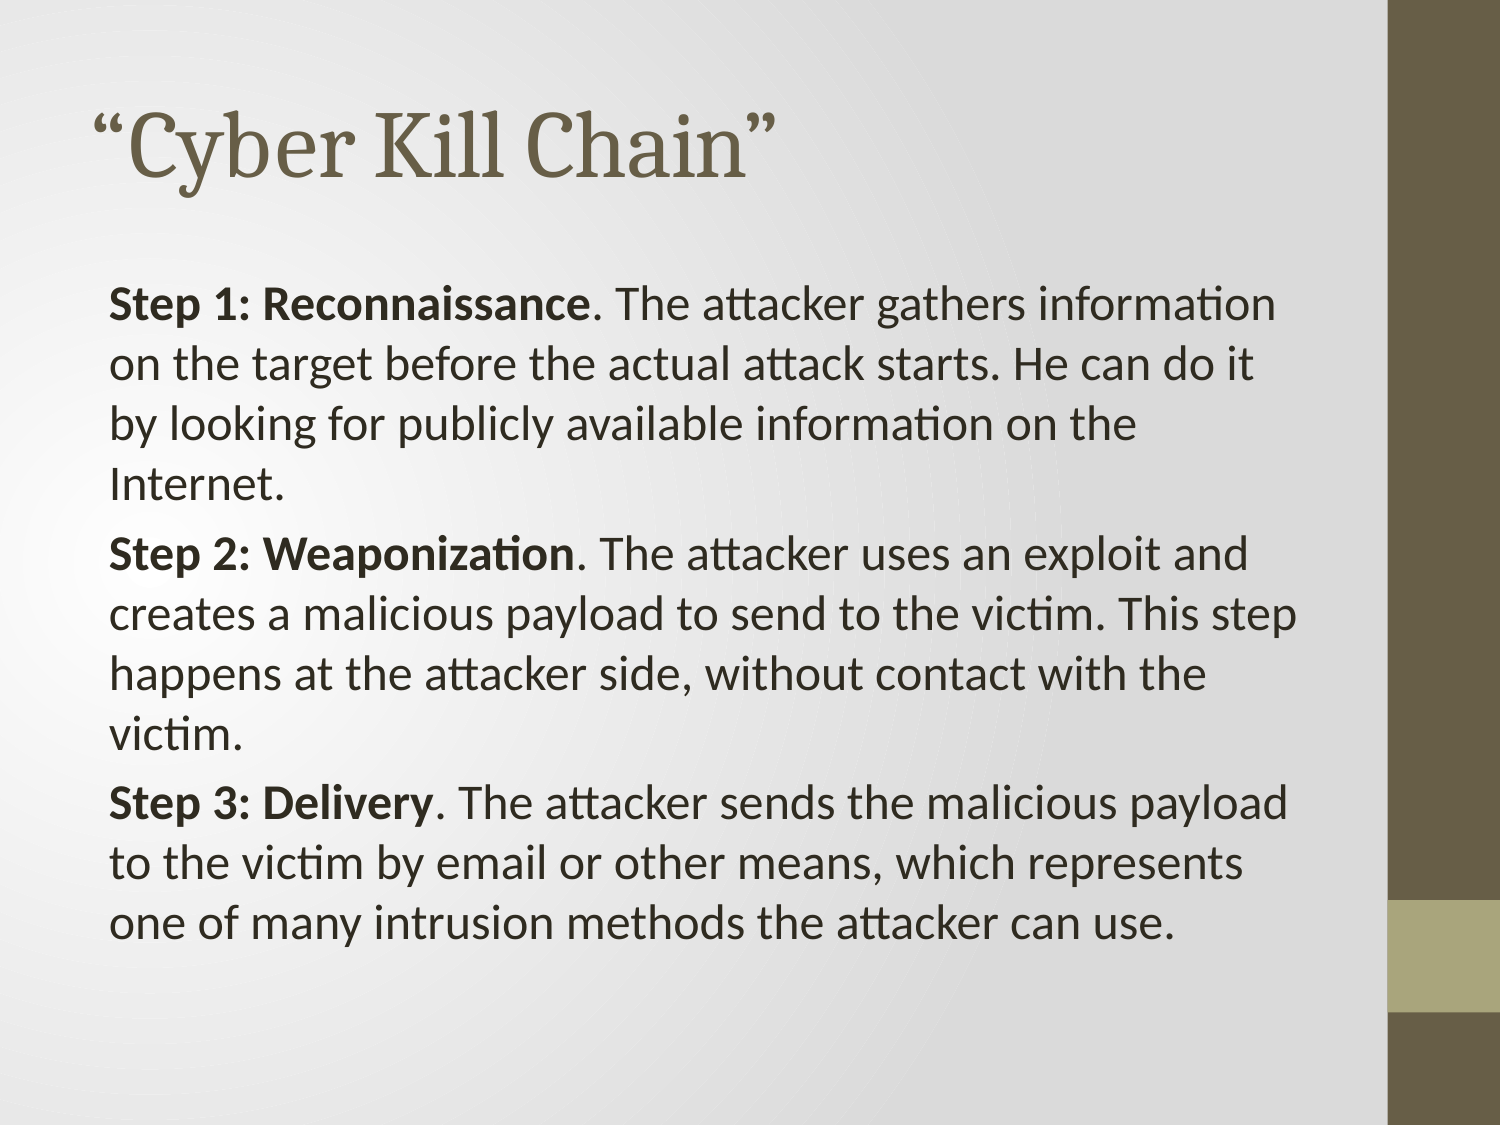

# “Cyber Kill Chain”
Step 1: Reconnaissance. The attacker gathers information on the target before the actual attack starts. He can do it by looking for publicly available information on the Internet.
Step 2: Weaponization. The attacker uses an exploit and creates a malicious payload to send to the victim. This step happens at the attacker side, without contact with the victim.
Step 3: Delivery. The attacker sends the malicious payload to the victim by email or other means, which represents one of many intrusion methods the attacker can use.